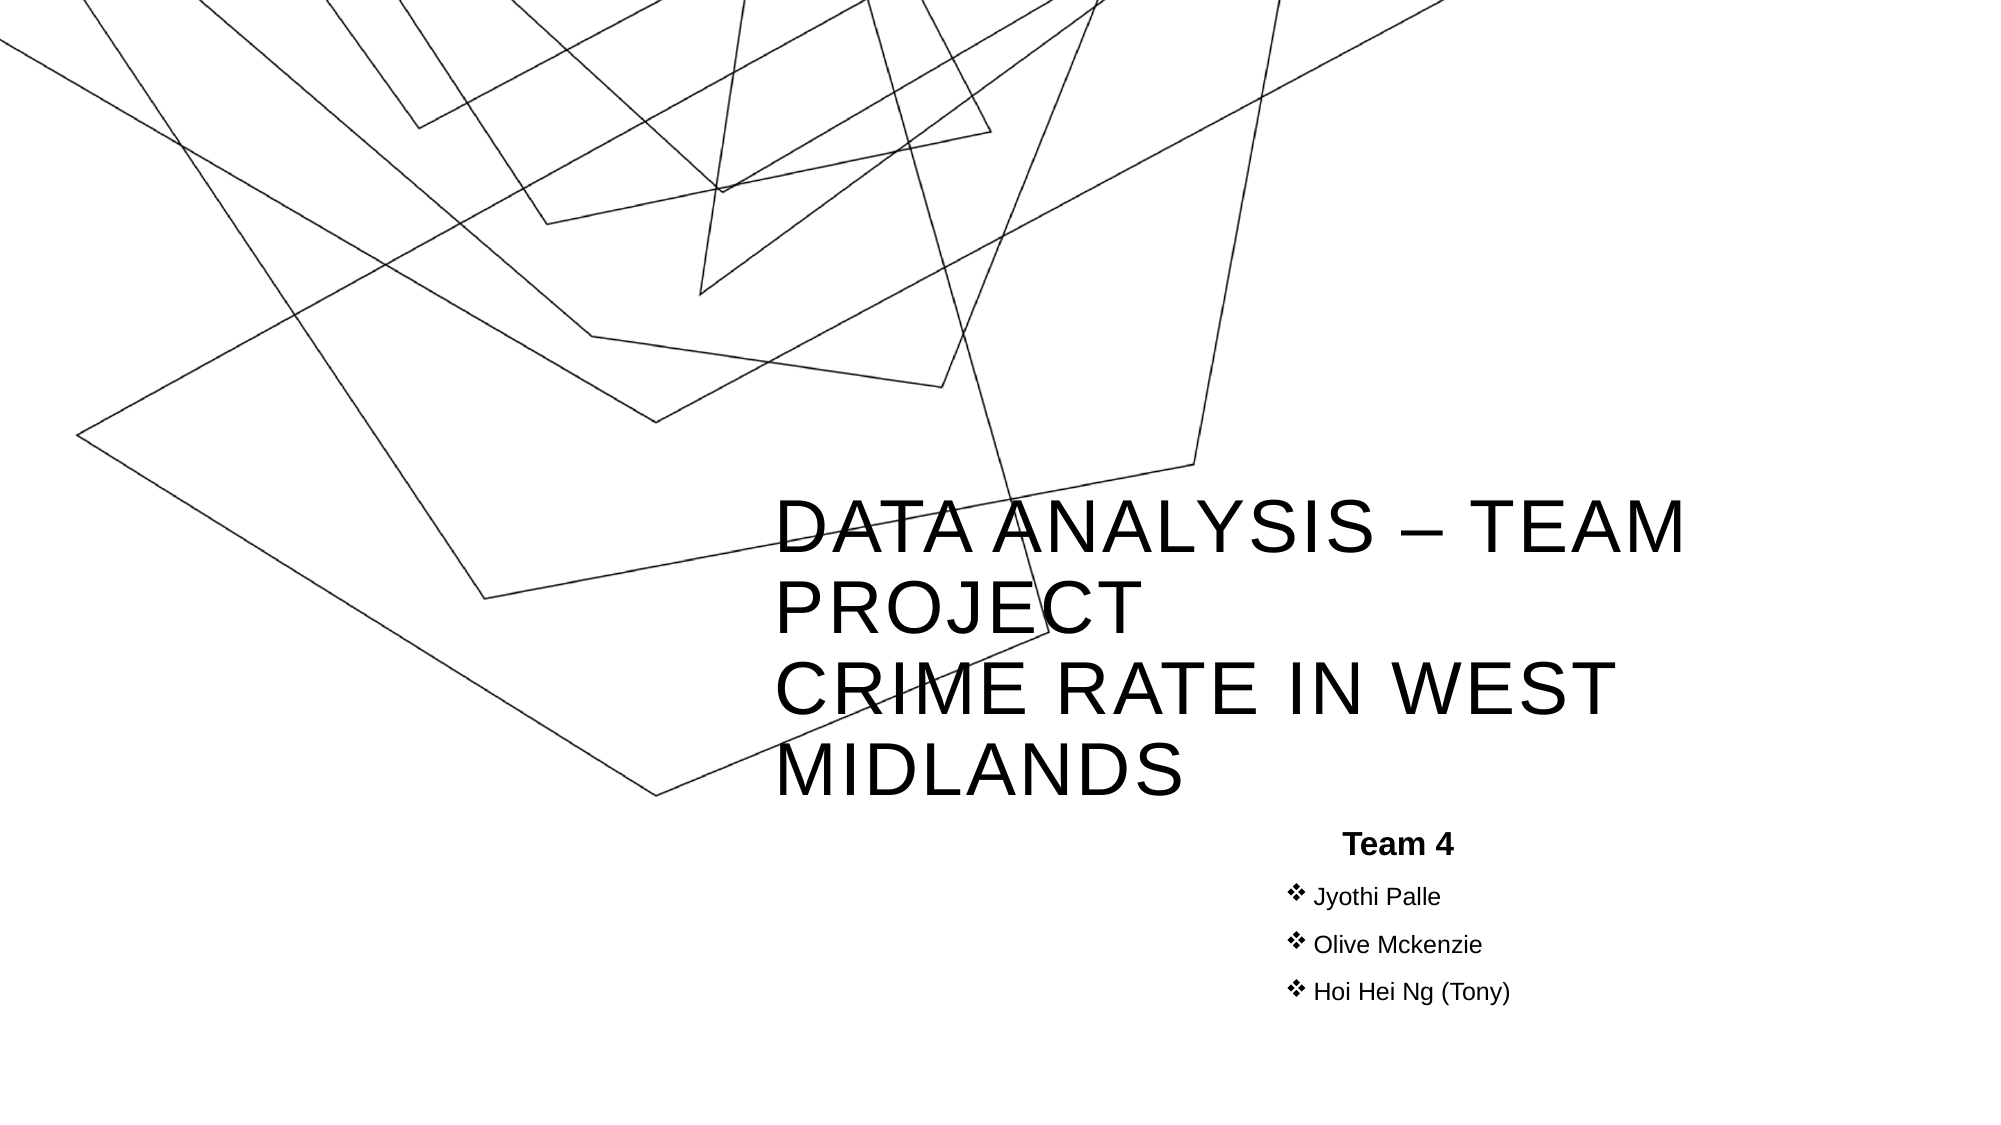

# Data Analysis – Team project Crime rate in west midlands
Team 4
Jyothi Palle
Olive Mckenzie
Hoi Hei Ng (Tony)